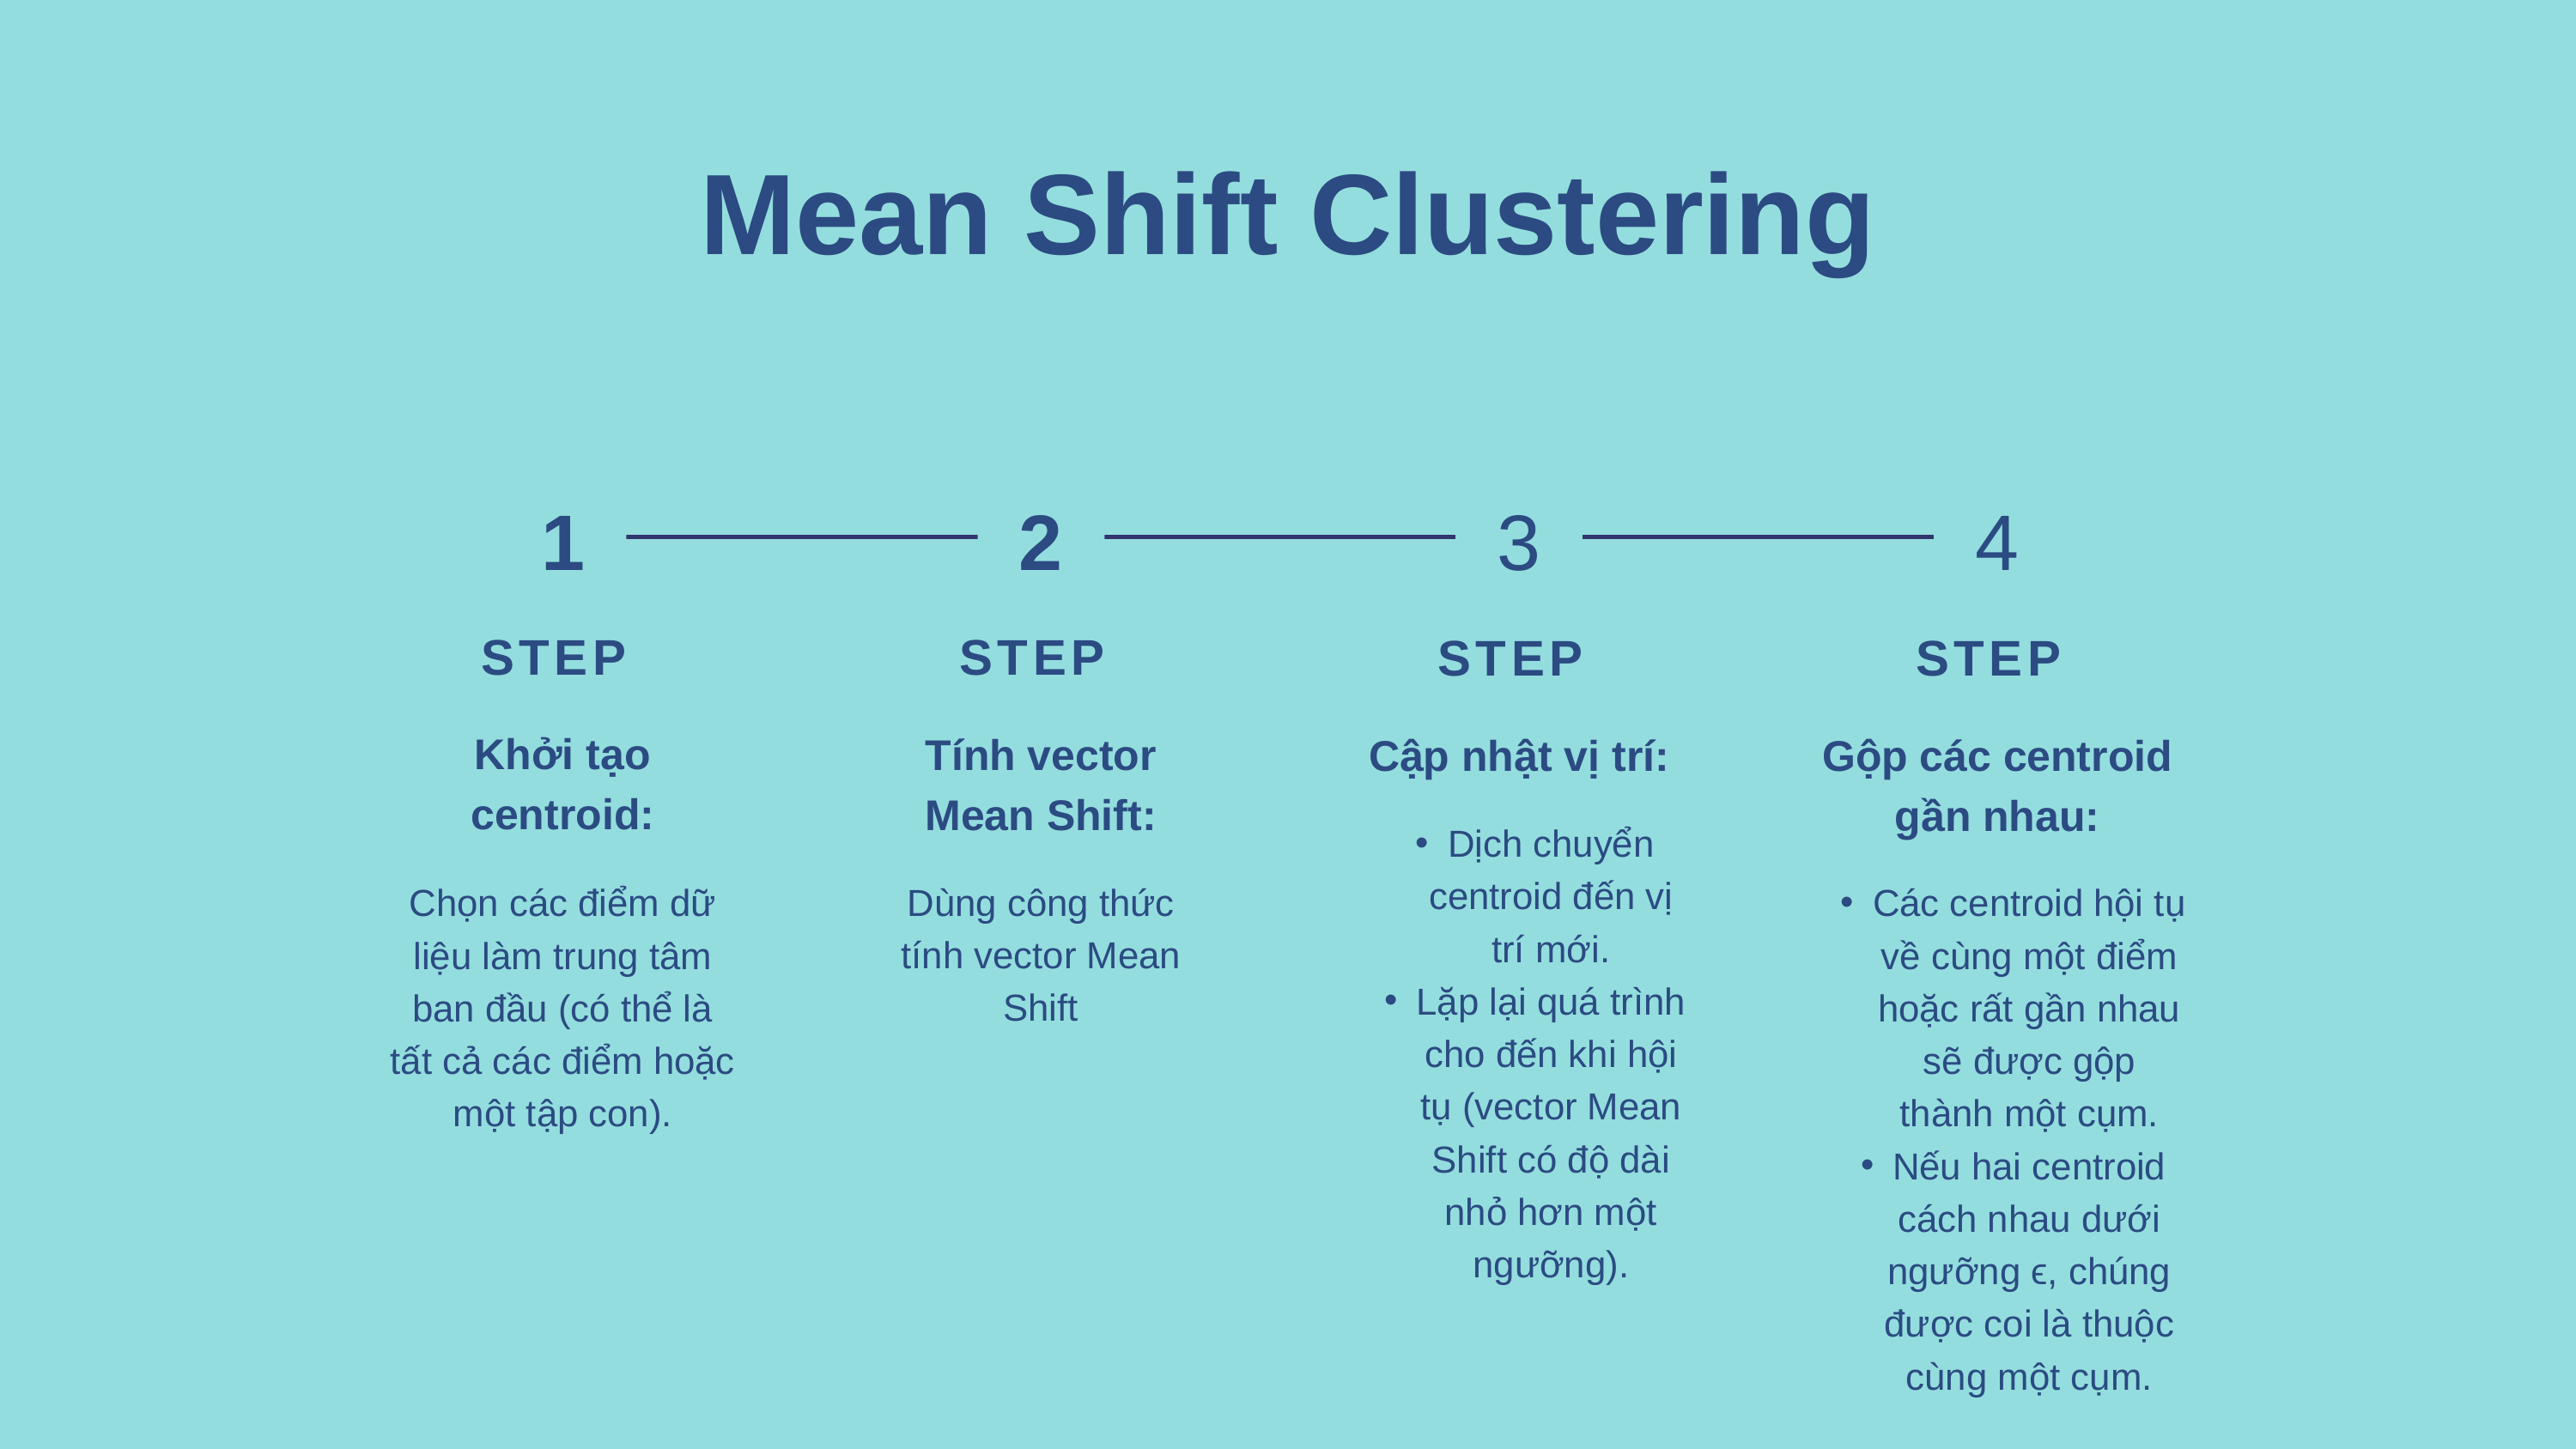

Mean Shift Clustering

1

2

3

4

STEP
Khởi tạo centroid:
Chọn các điểm dữ liệu làm trung tâm ban đầu (có thể là tất cả các điểm hoặc một tập con).
STEP
Tính vector Mean Shift:
Dùng công thức tính vector Mean Shift
STEP
Cập nhật vị trí:
Dịch chuyển centroid đến vị trí mới.
Lặp lại quá trình cho đến khi hội tụ (vector Mean Shift có độ dài nhỏ hơn một ngưỡng).
STEP
Gộp các centroid gần nhau:
Các centroid hội tụ về cùng một điểm hoặc rất gần nhau sẽ được gộp thành một cụm.
Nếu hai centroid cách nhau dưới ngưỡng ϵ, chúng được coi là thuộc cùng một cụm.